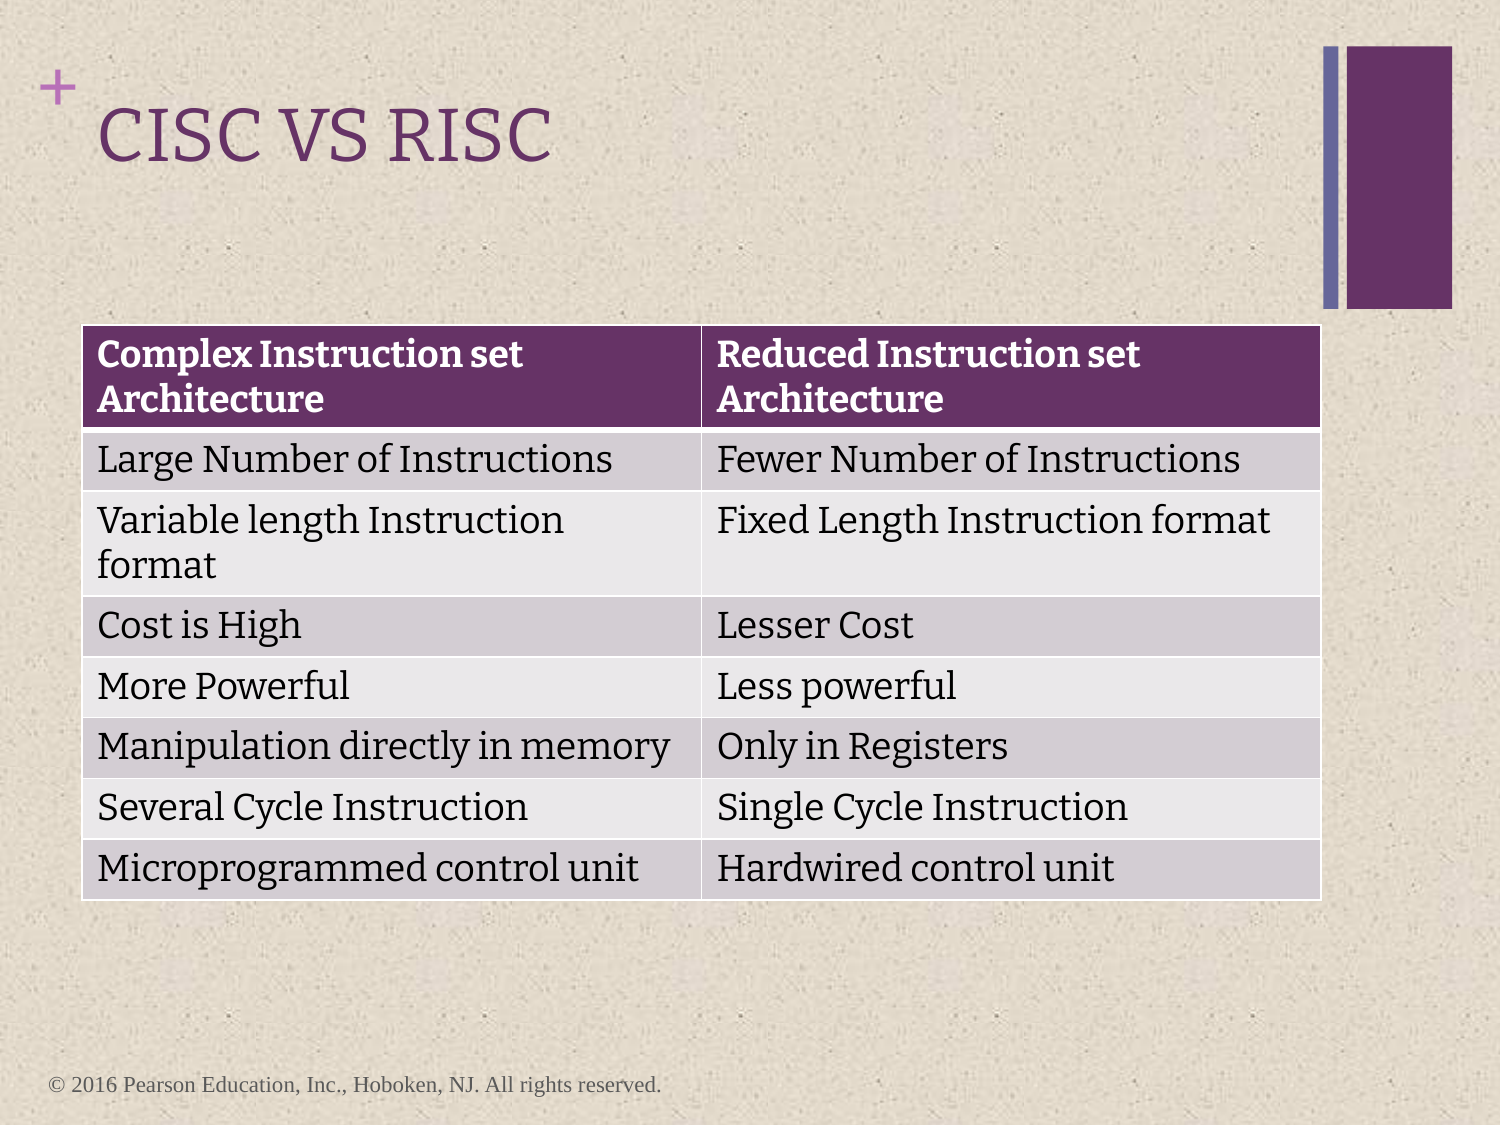

# CISC VS RISC
| Complex Instruction set Architecture | Reduced Instruction set Architecture |
| --- | --- |
| Large Number of Instructions | Fewer Number of Instructions |
| Variable length Instruction format | Fixed Length Instruction format |
| Cost is High | Lesser Cost |
| More Powerful | Less powerful |
| Manipulation directly in memory | Only in Registers |
| Several Cycle Instruction | Single Cycle Instruction |
| Microprogrammed control unit | Hardwired control unit |
© 2016 Pearson Education, Inc., Hoboken, NJ. All rights reserved.